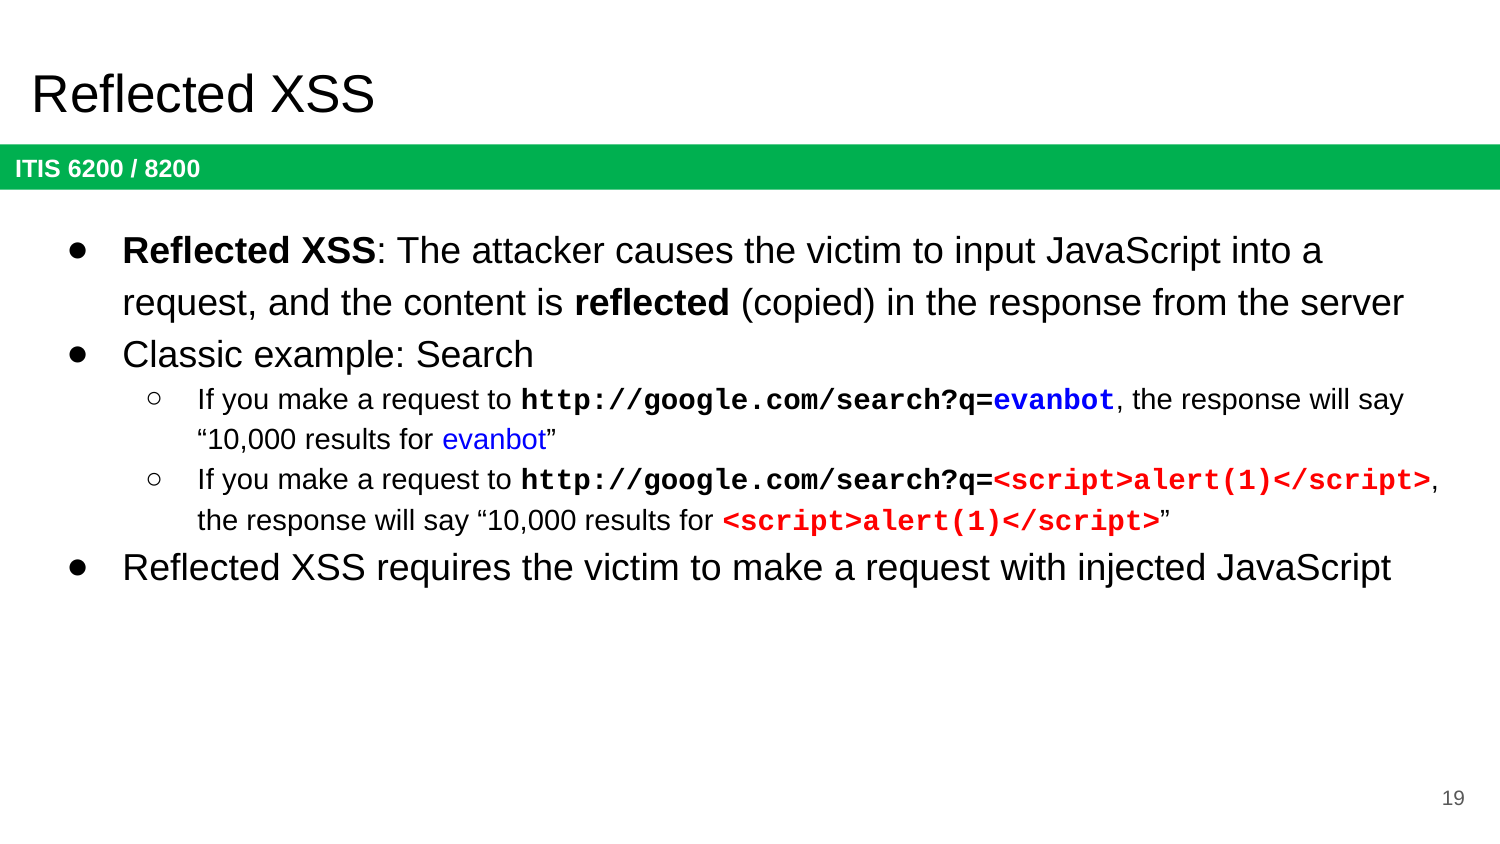

# Reflected XSS
Reflected XSS: The attacker causes the victim to input JavaScript into a request, and the content is reflected (copied) in the response from the server
Classic example: Search
If you make a request to http://google.com/search?q=evanbot, the response will say “10,000 results for evanbot”
If you make a request to http://google.com/search?q=<script>alert(1)</script>, the response will say “10,000 results for <script>alert(1)</script>”
Reflected XSS requires the victim to make a request with injected JavaScript
19